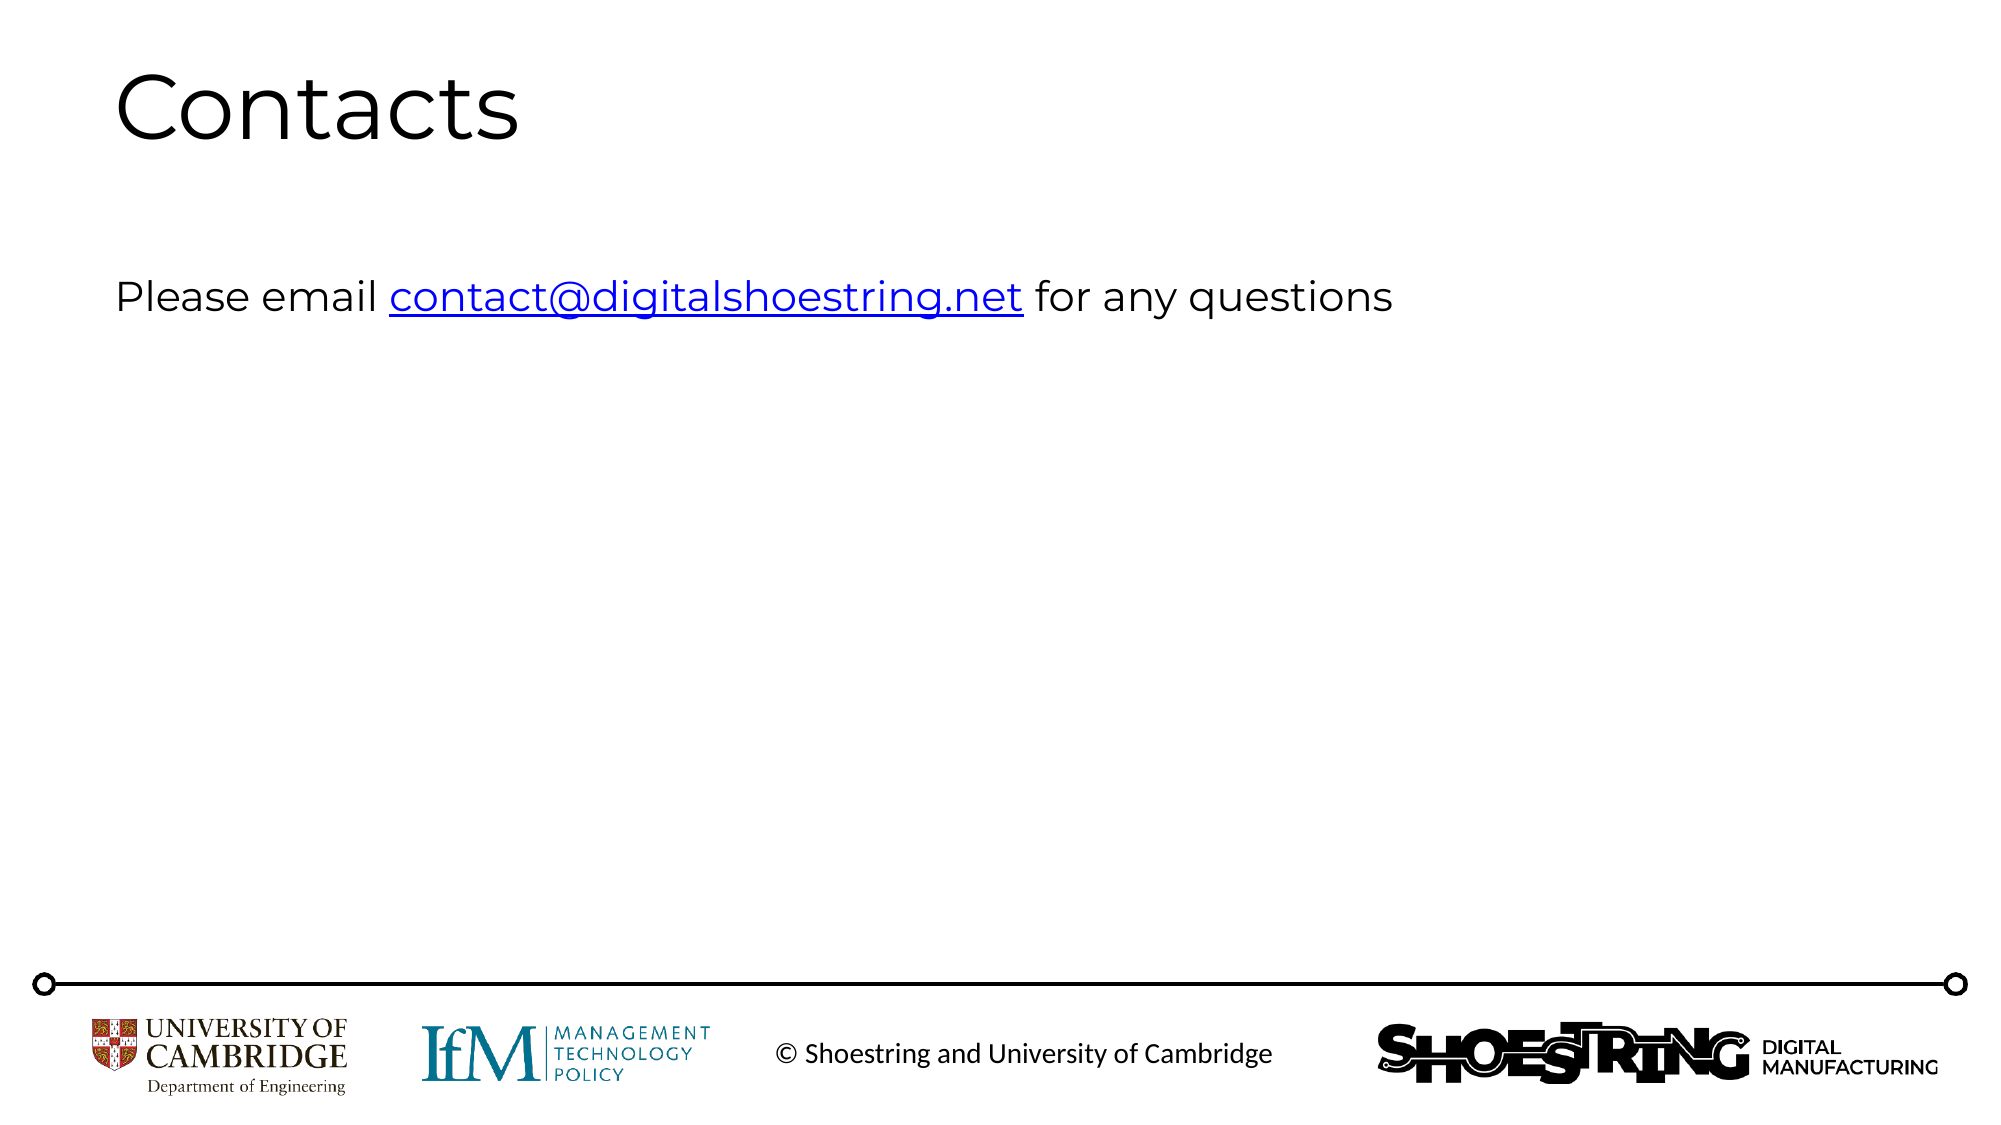

Contacts
Please email contact@digitalshoestring.net for any questions
© Shoestring and University of Cambridge